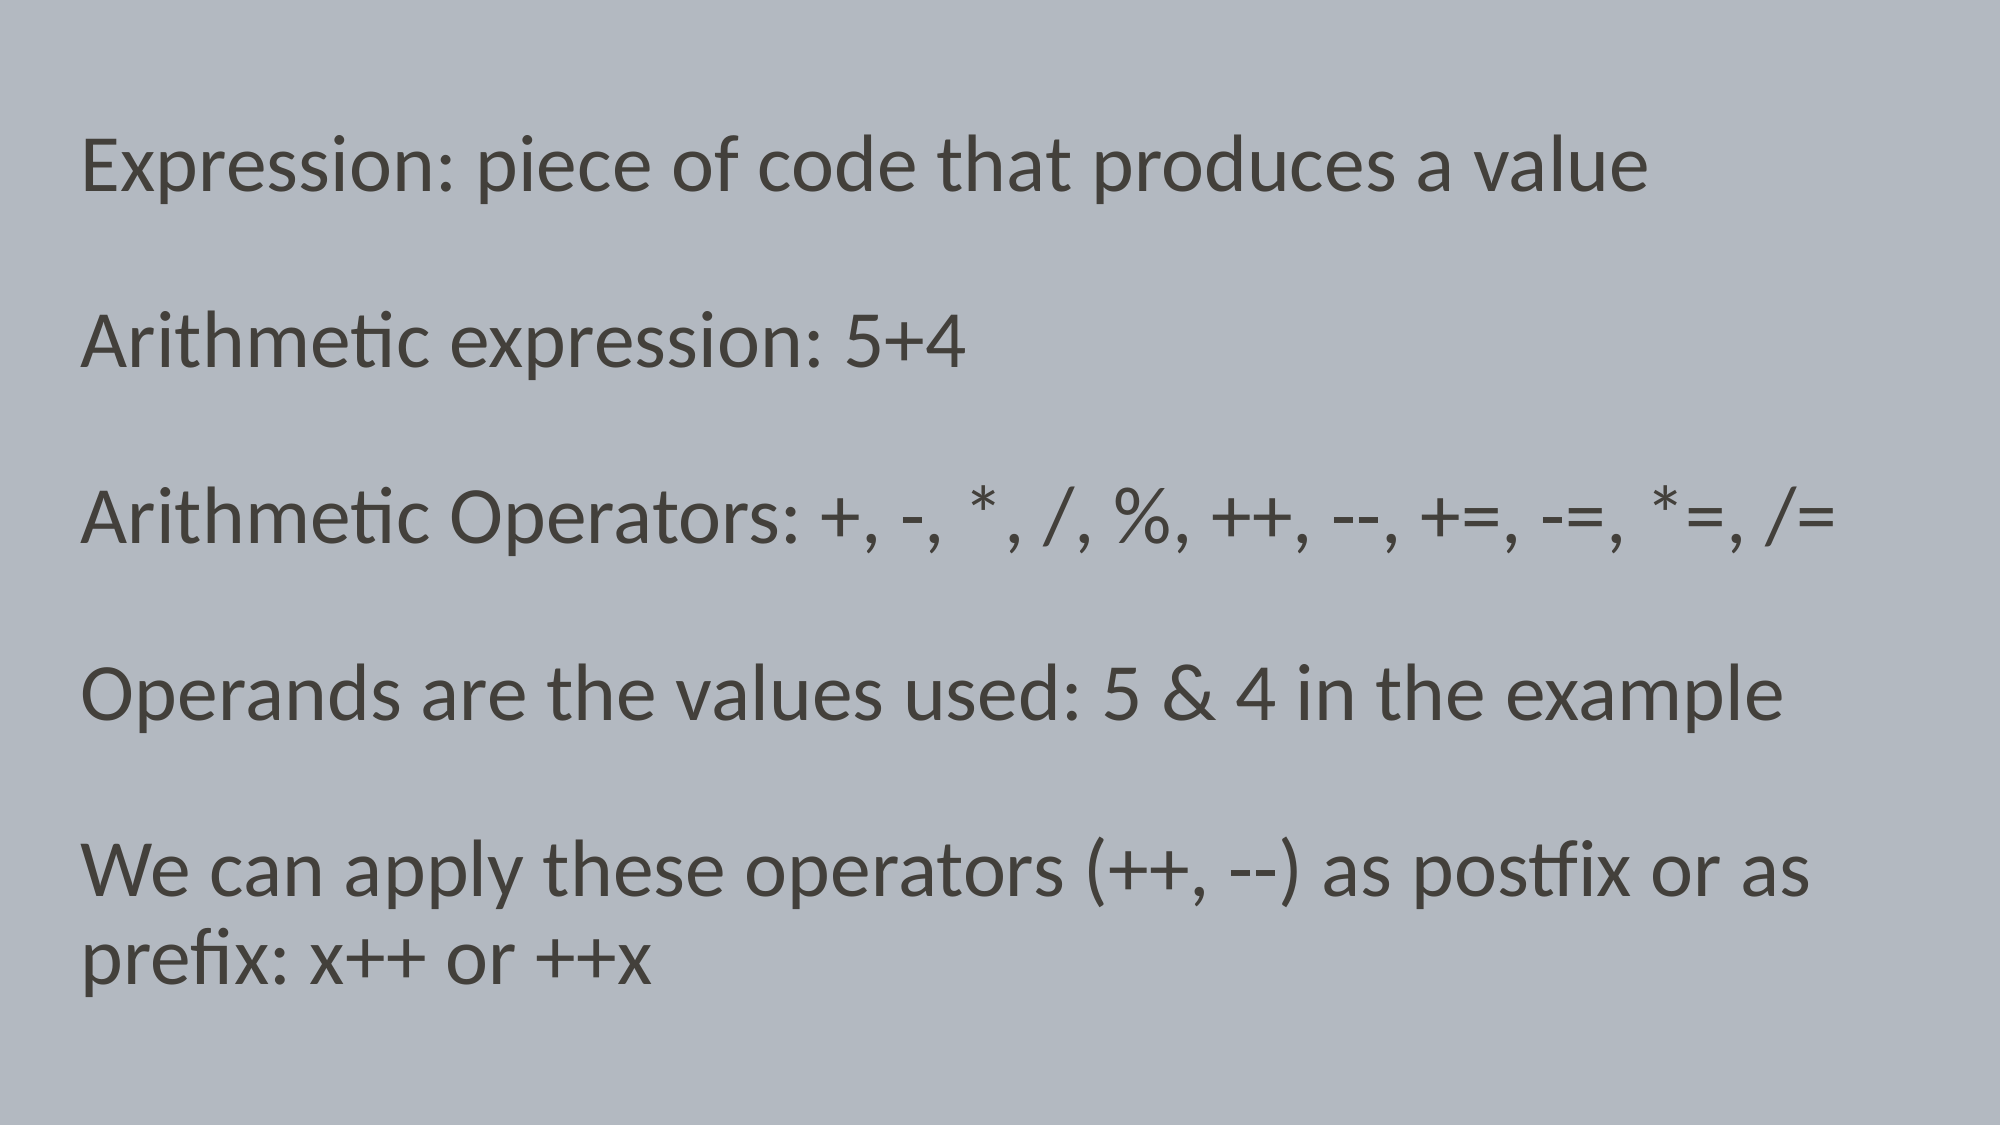

# Expression: piece of code that produces a value Arithmetic expression: 5+4 Arithmetic Operators: +, -, *, /, %, ++, --, +=, -=, *=, /= Operands are the values used: 5 & 4 in the example We can apply these operators (++, --) as postfix or as prefix: x++ or ++x